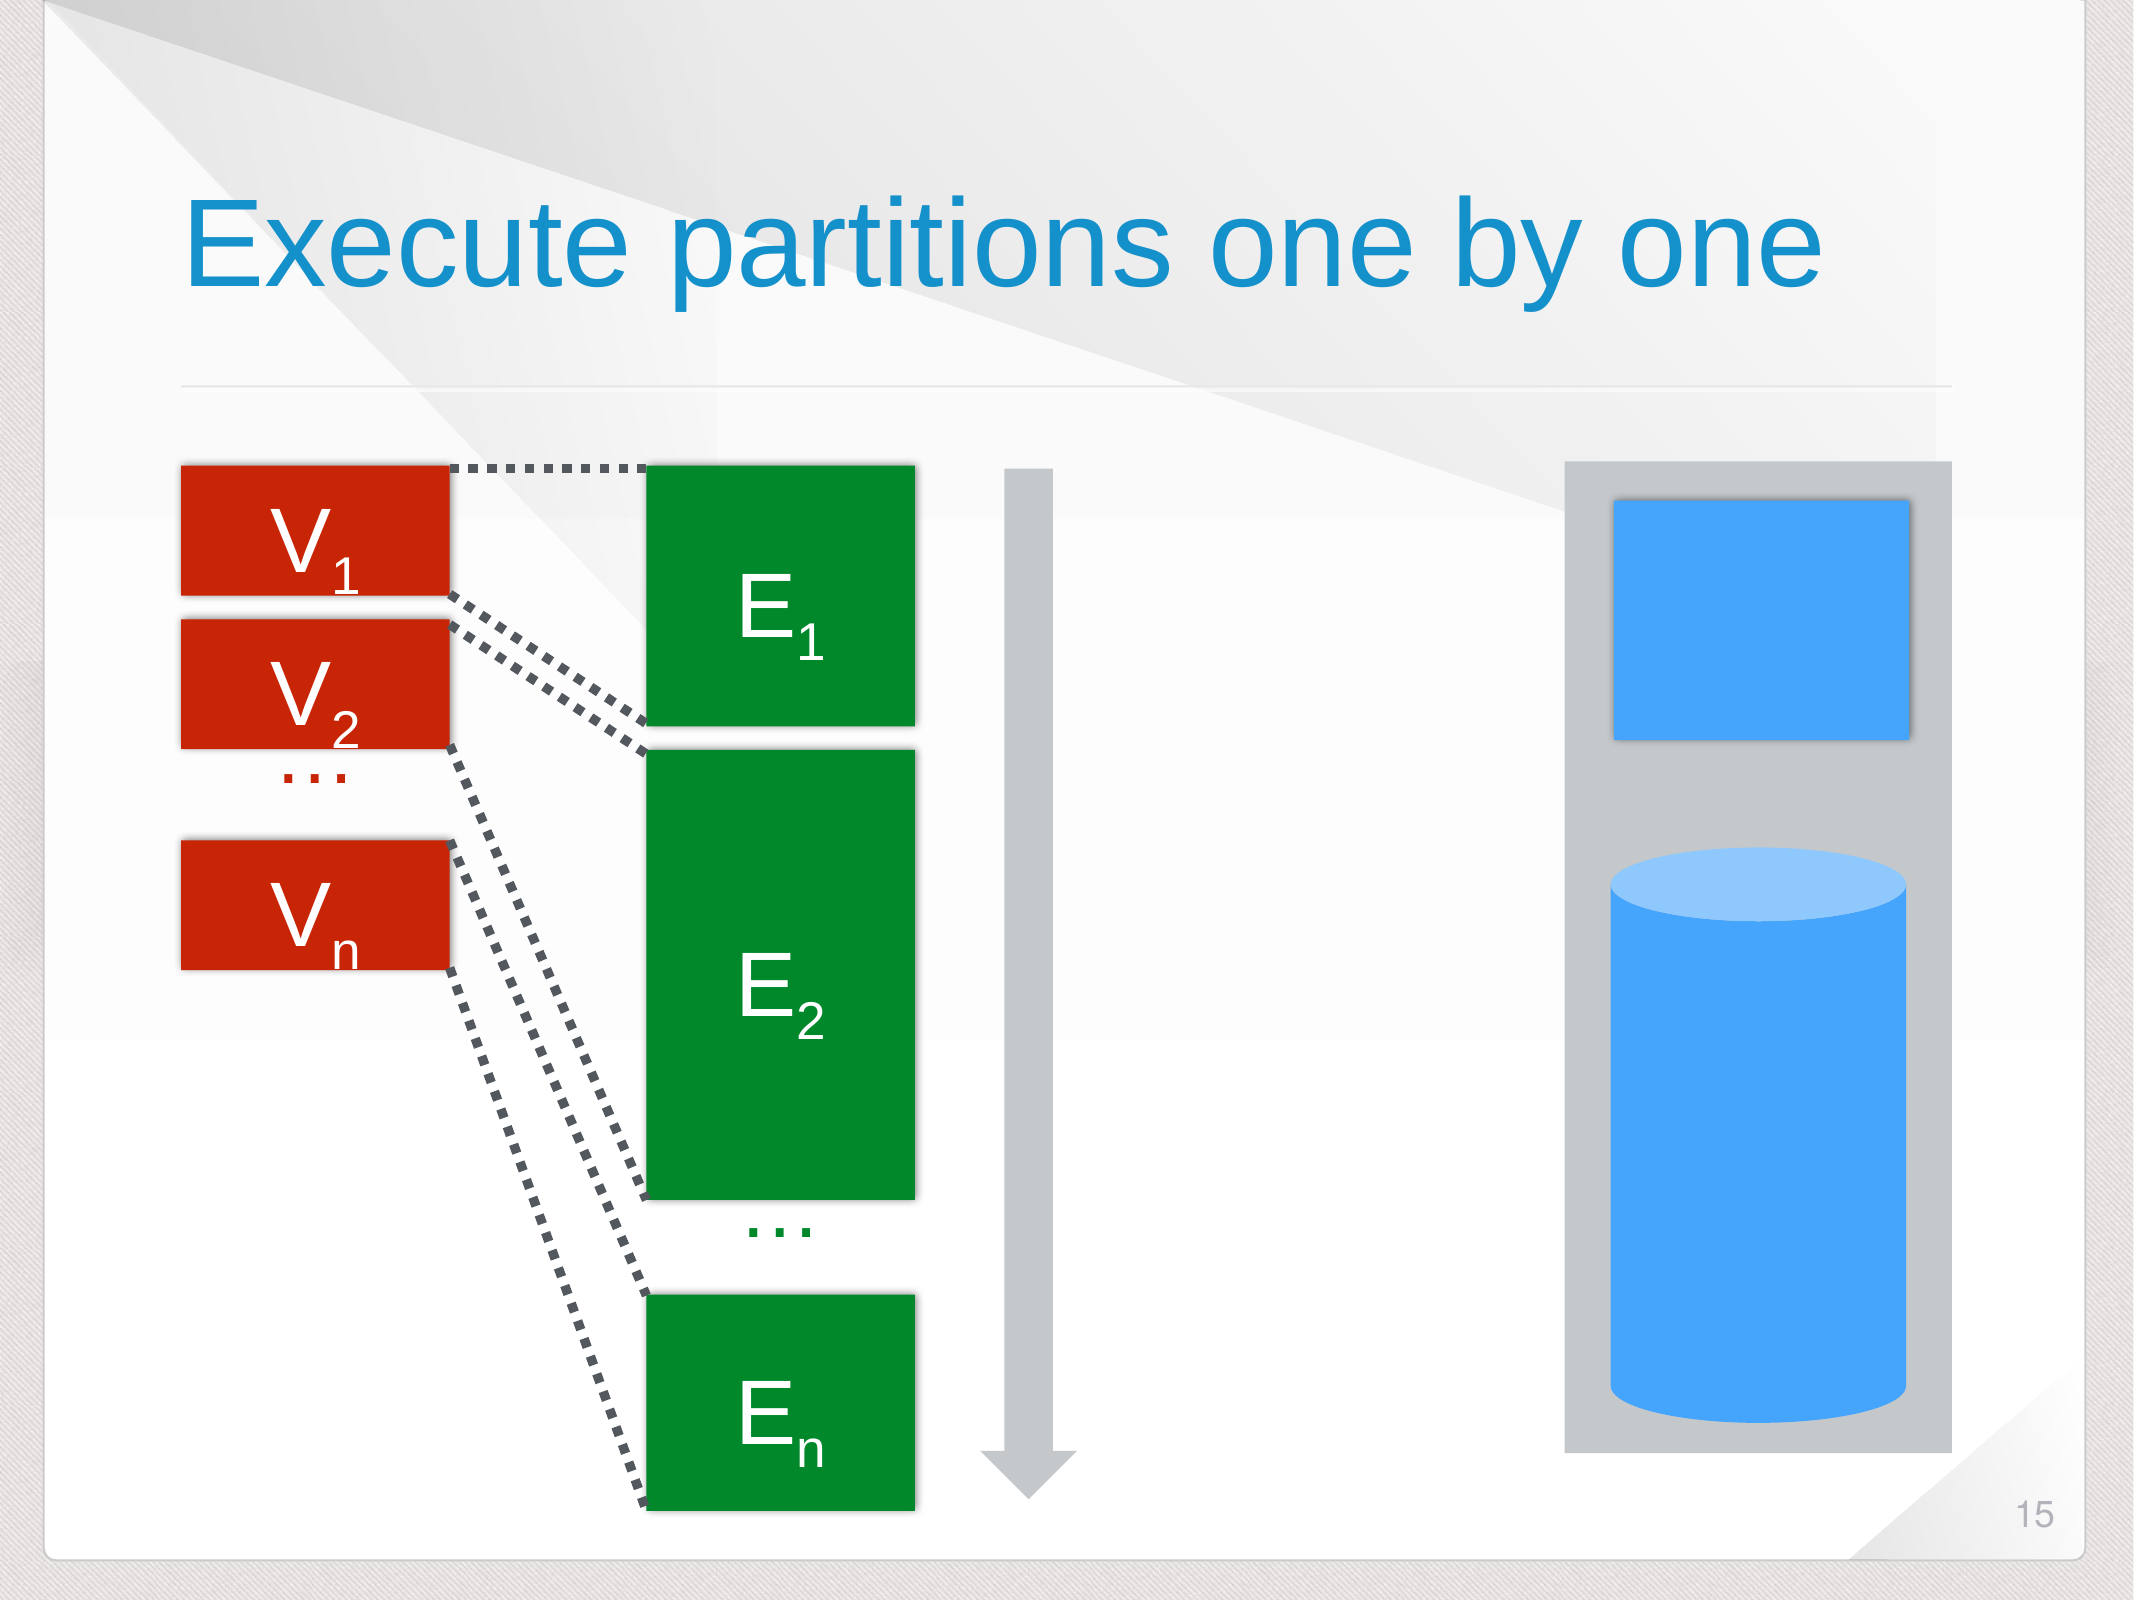

# Execute partitions one by one

V1
E1

V2
…
E2
Vn

…
En
15